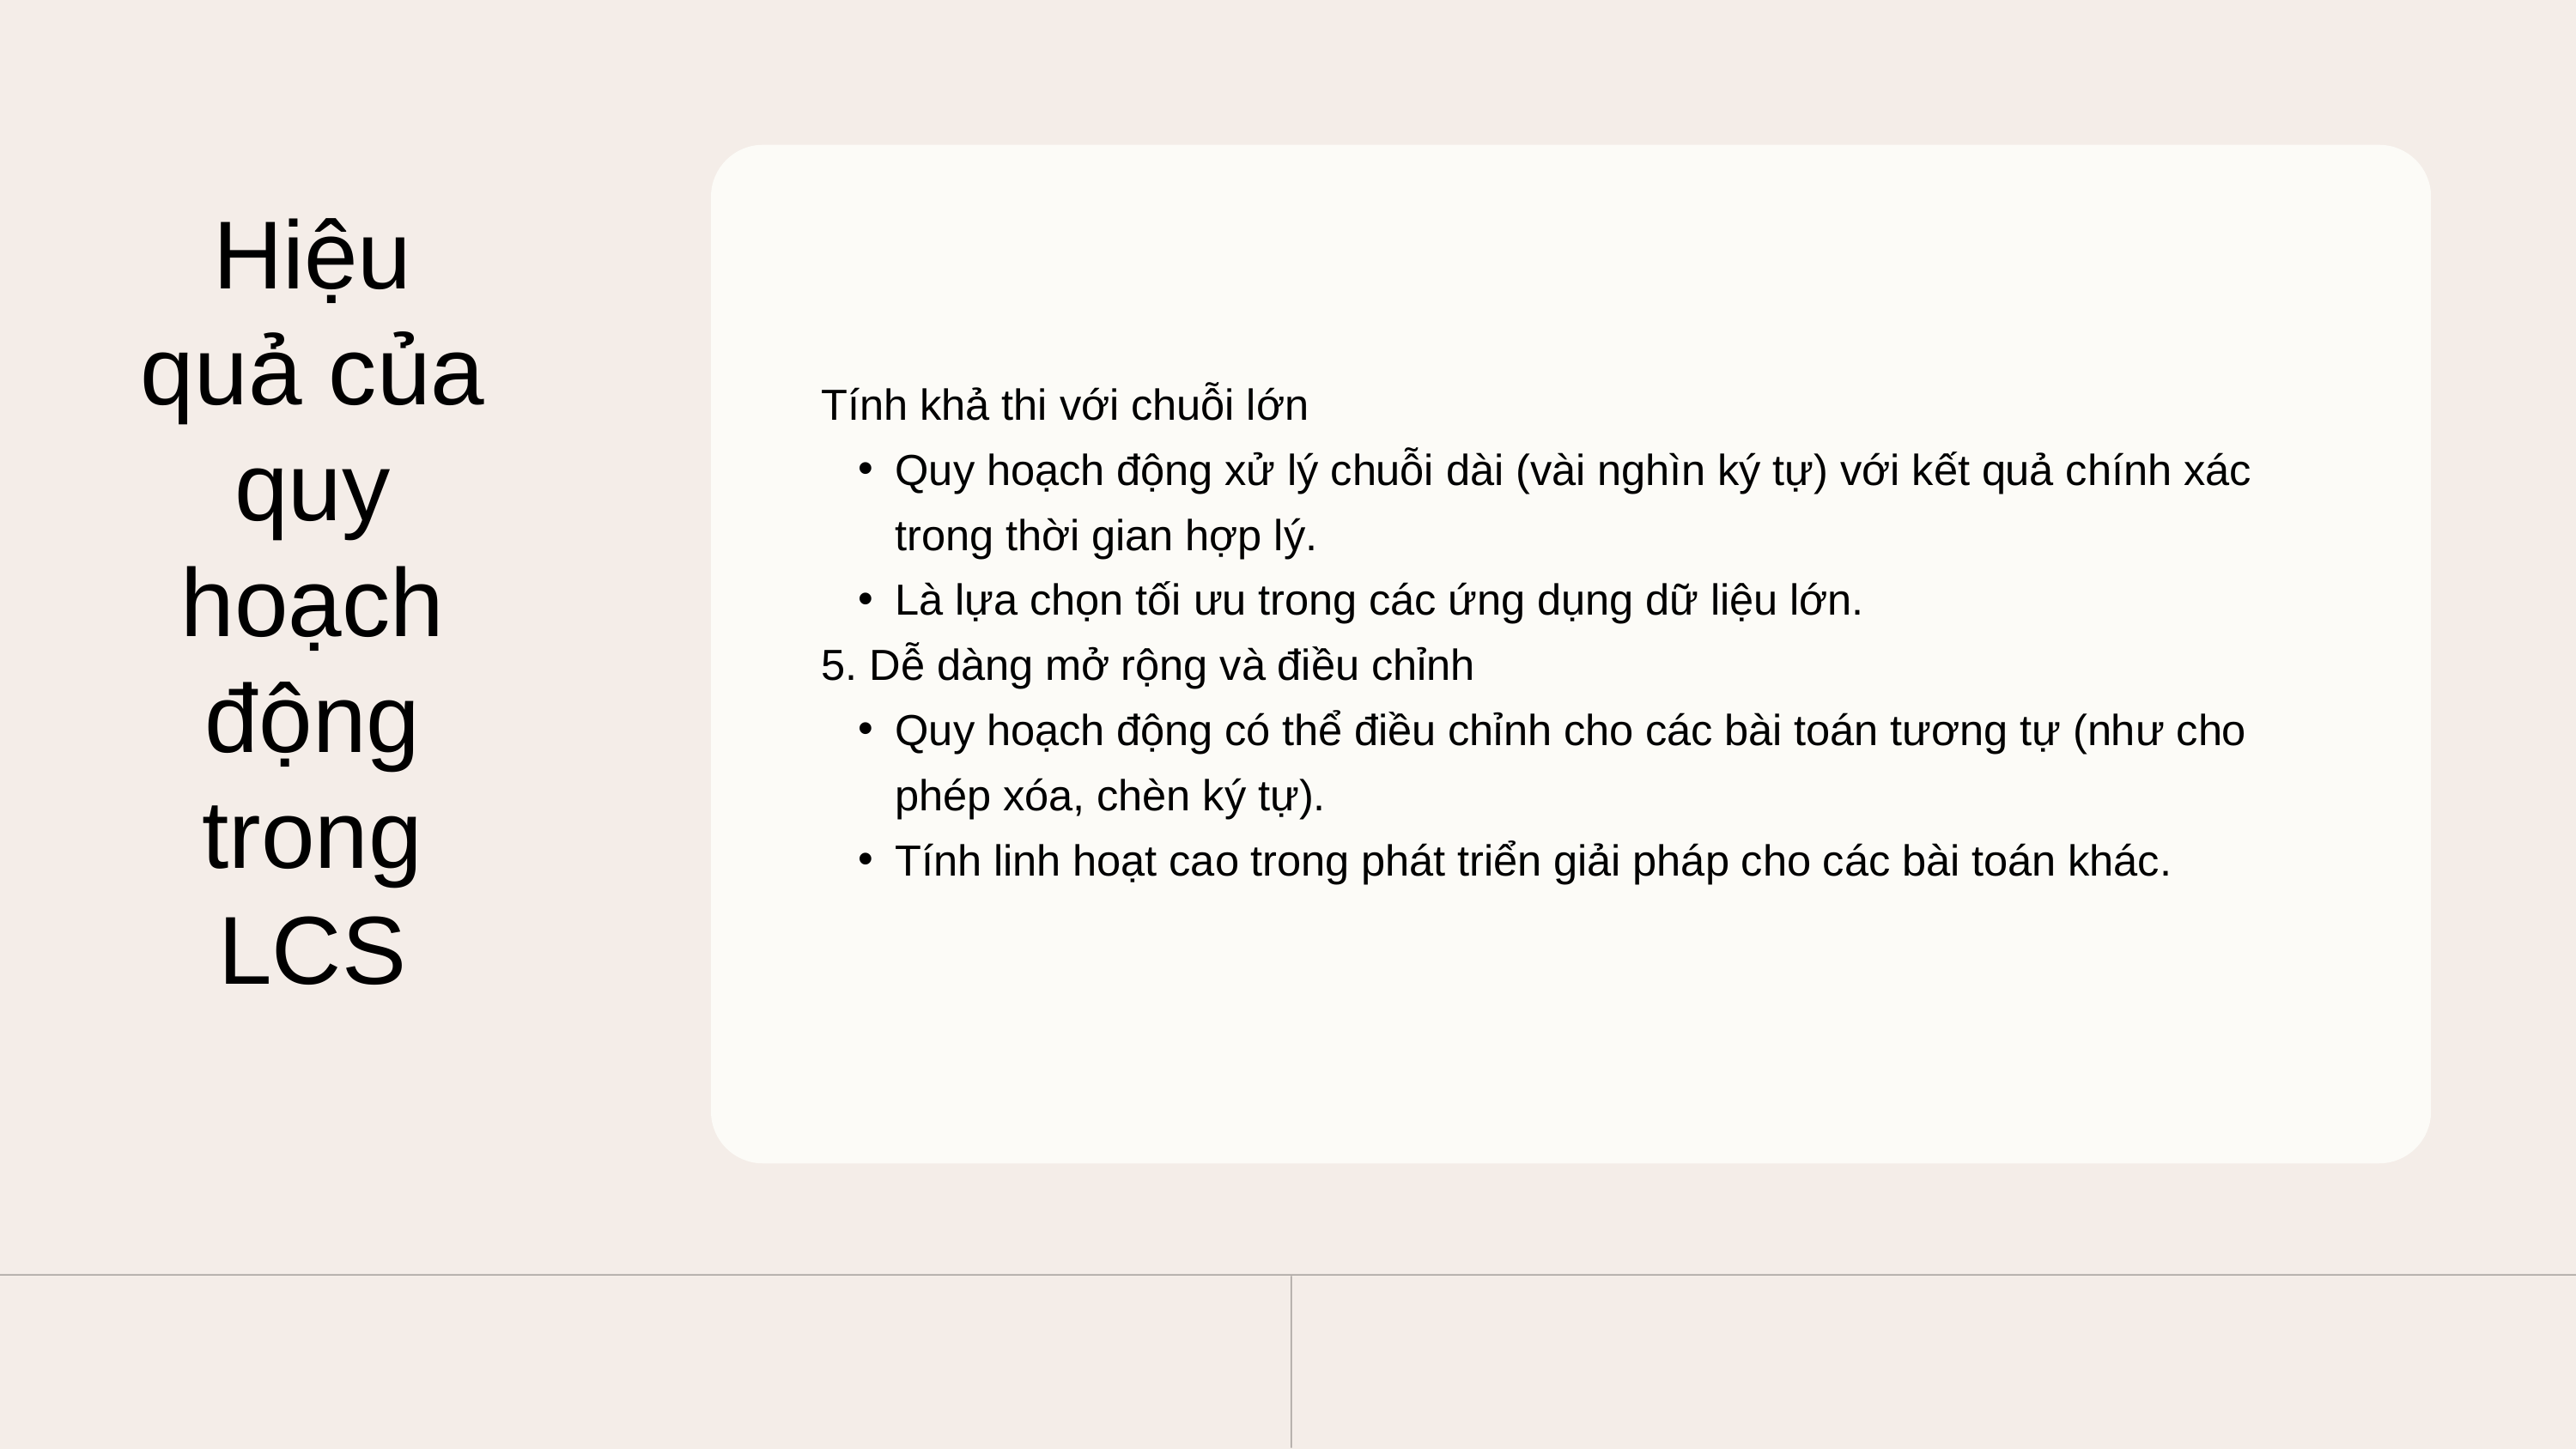

Hiệu quả của quy hoạch động trong LCS

Tính khả thi với chuỗi lớn
Quy hoạch động xử lý chuỗi dài (vài nghìn ký tự) với kết quả chính xác trong thời gian hợp lý.
Là lựa chọn tối ưu trong các ứng dụng dữ liệu lớn.
5. Dễ dàng mở rộng và điều chỉnh
Quy hoạch động có thể điều chỉnh cho các bài toán tương tự (như cho phép xóa, chèn ký tự).
Tính linh hoạt cao trong phát triển giải pháp cho các bài toán khác.